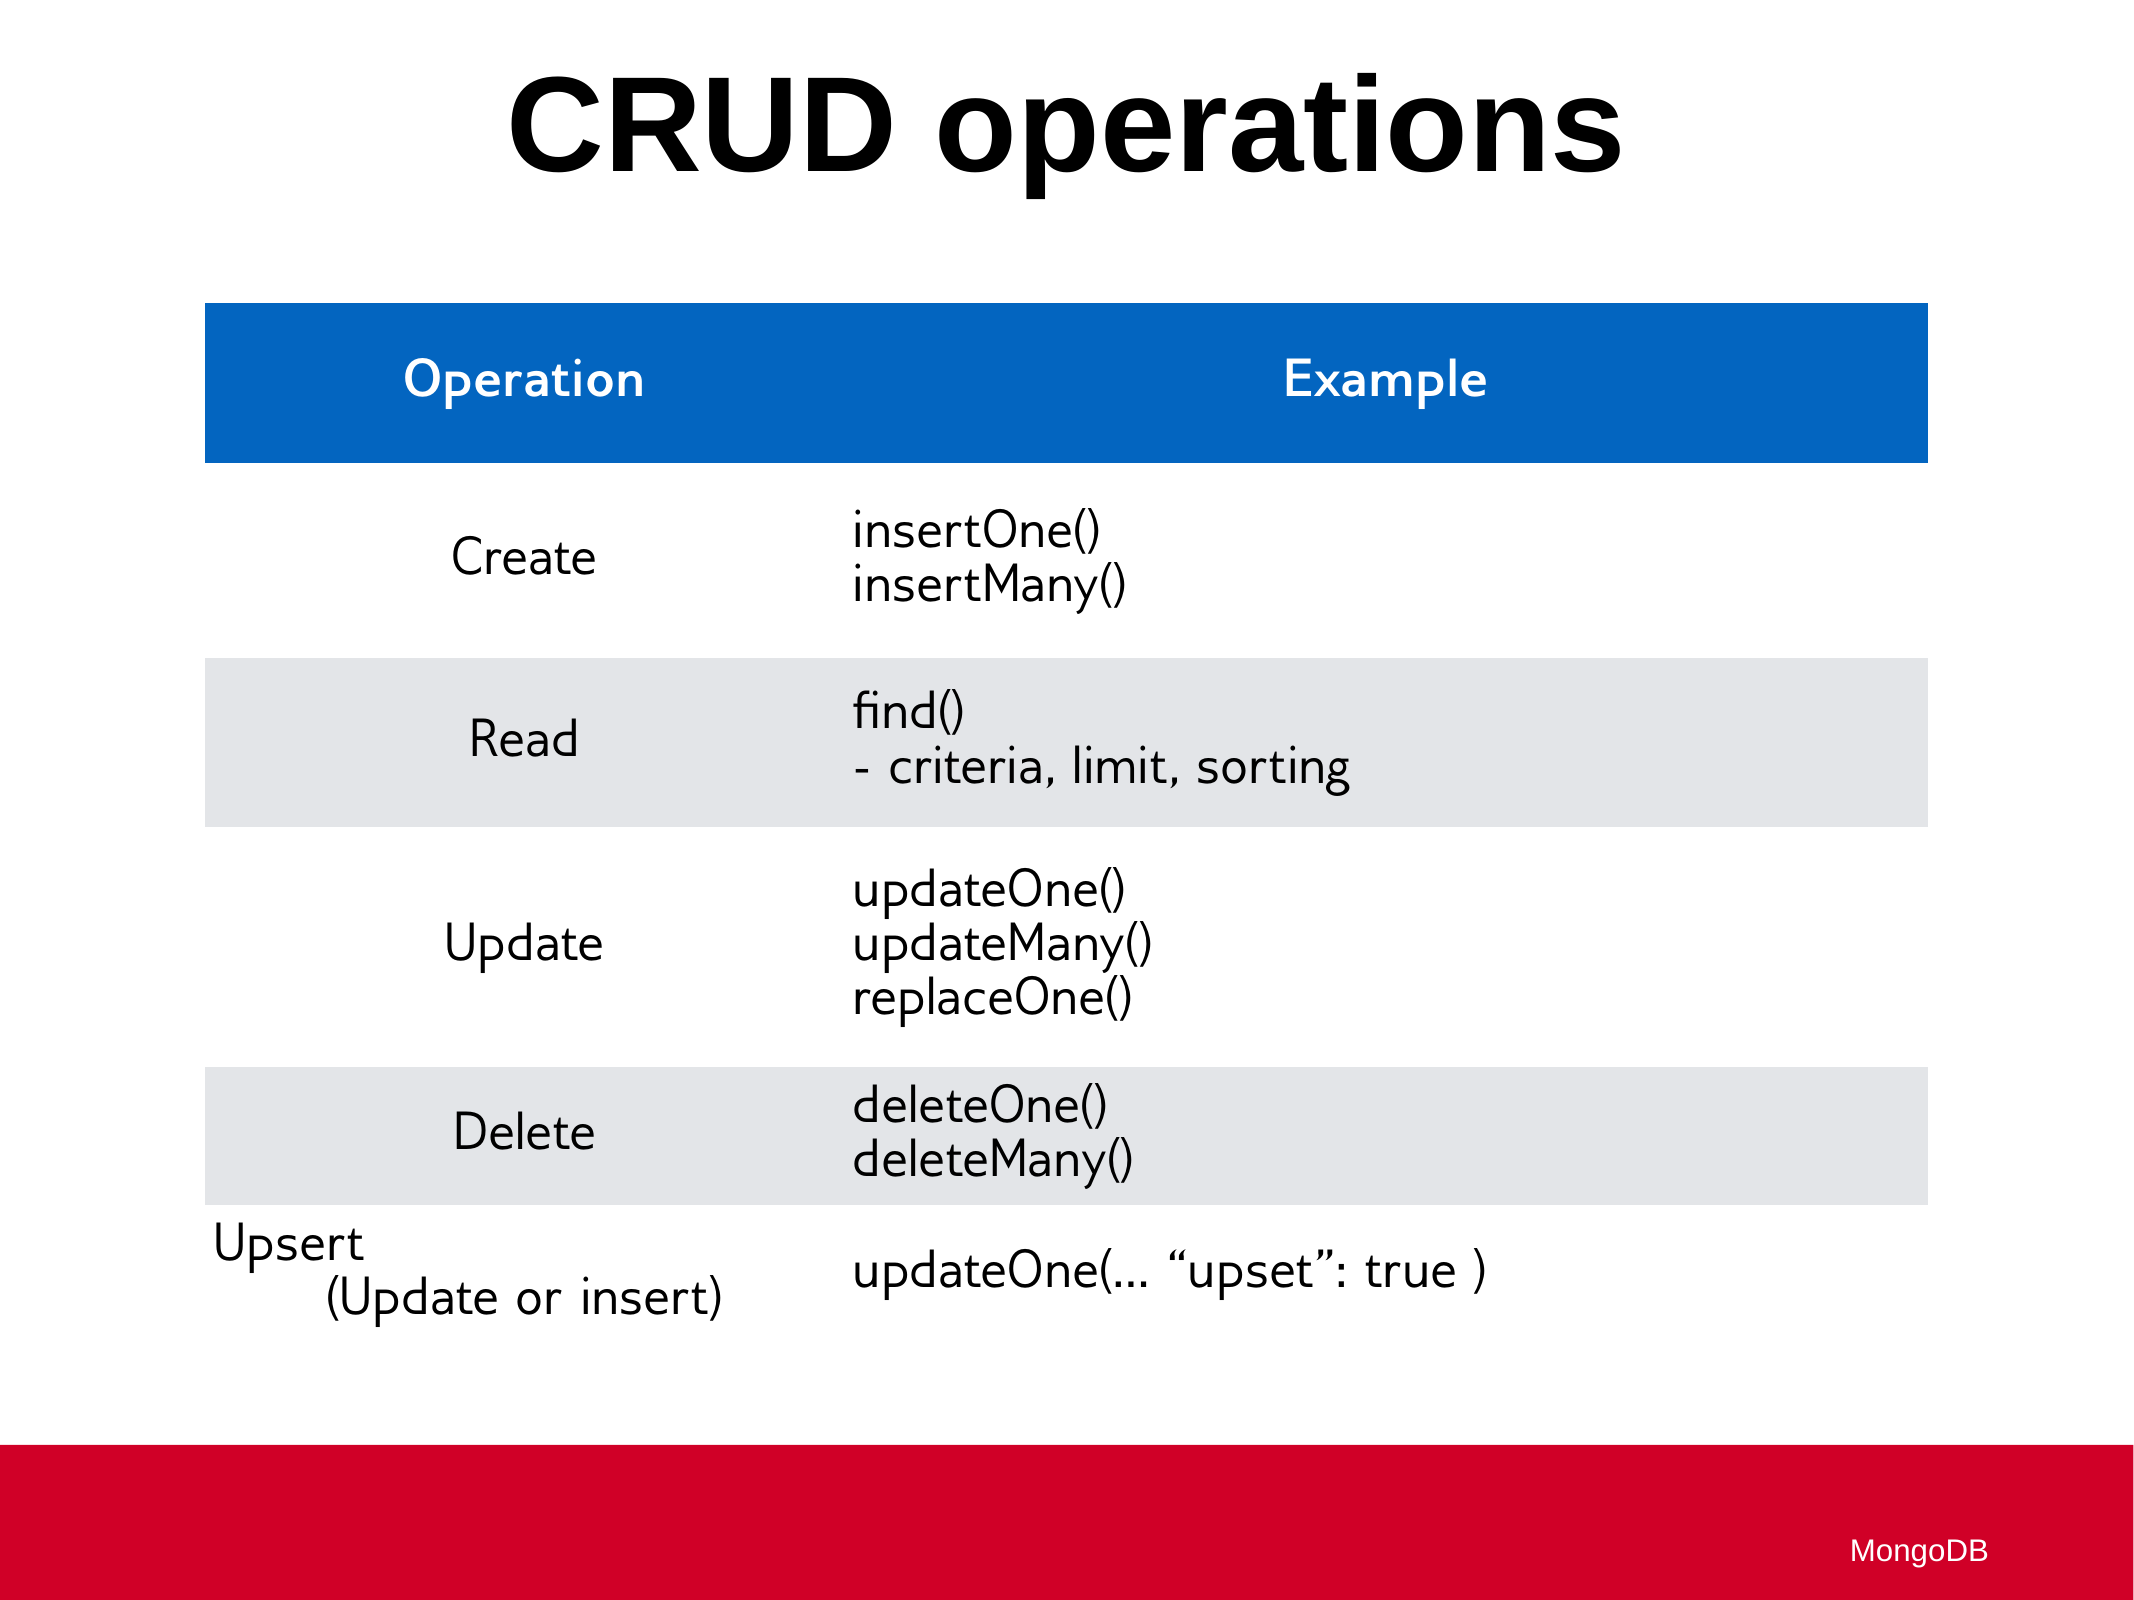

CRUD operations
| Operation | Example |
| --- | --- |
| Create | insertOne() insertMany() |
| Read | find() - criteria, limit, sorting |
| Update | updateOne() updateMany() replaceOne() |
| Delete | deleteOne() deleteMany() |
| Upsert (Update or insert) | updateOne(… “upset”: true ) |
32